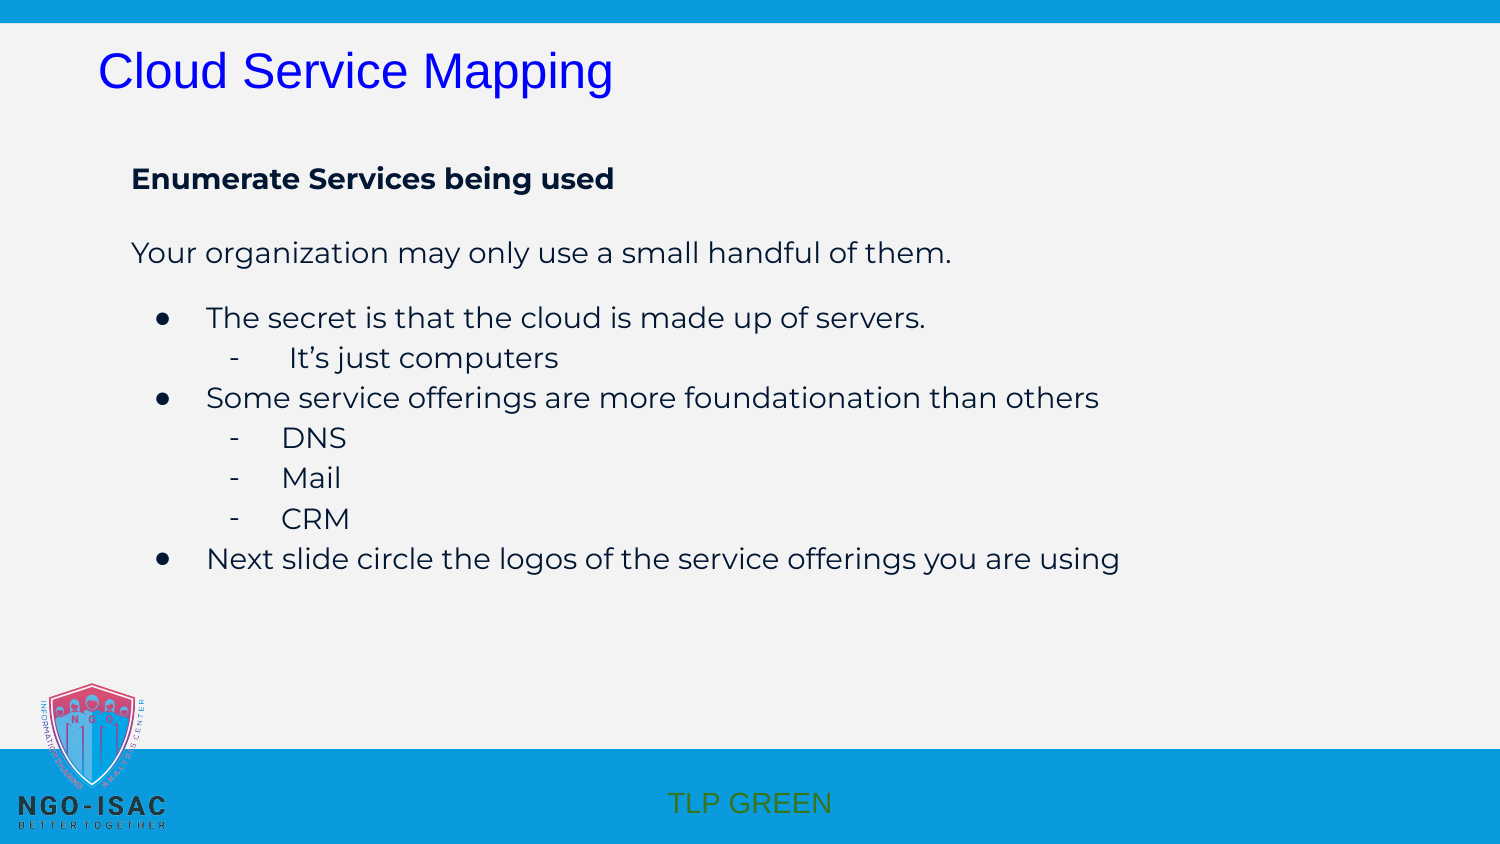

# Cloud Service Mapping
Enumerate Services being used
Your organization may only use a small handful of them.
The secret is that the cloud is made up of servers.
 It’s just computers
Some service offerings are more foundationation than others
DNS
Mail
CRM
Next slide circle the logos of the service offerings you are using